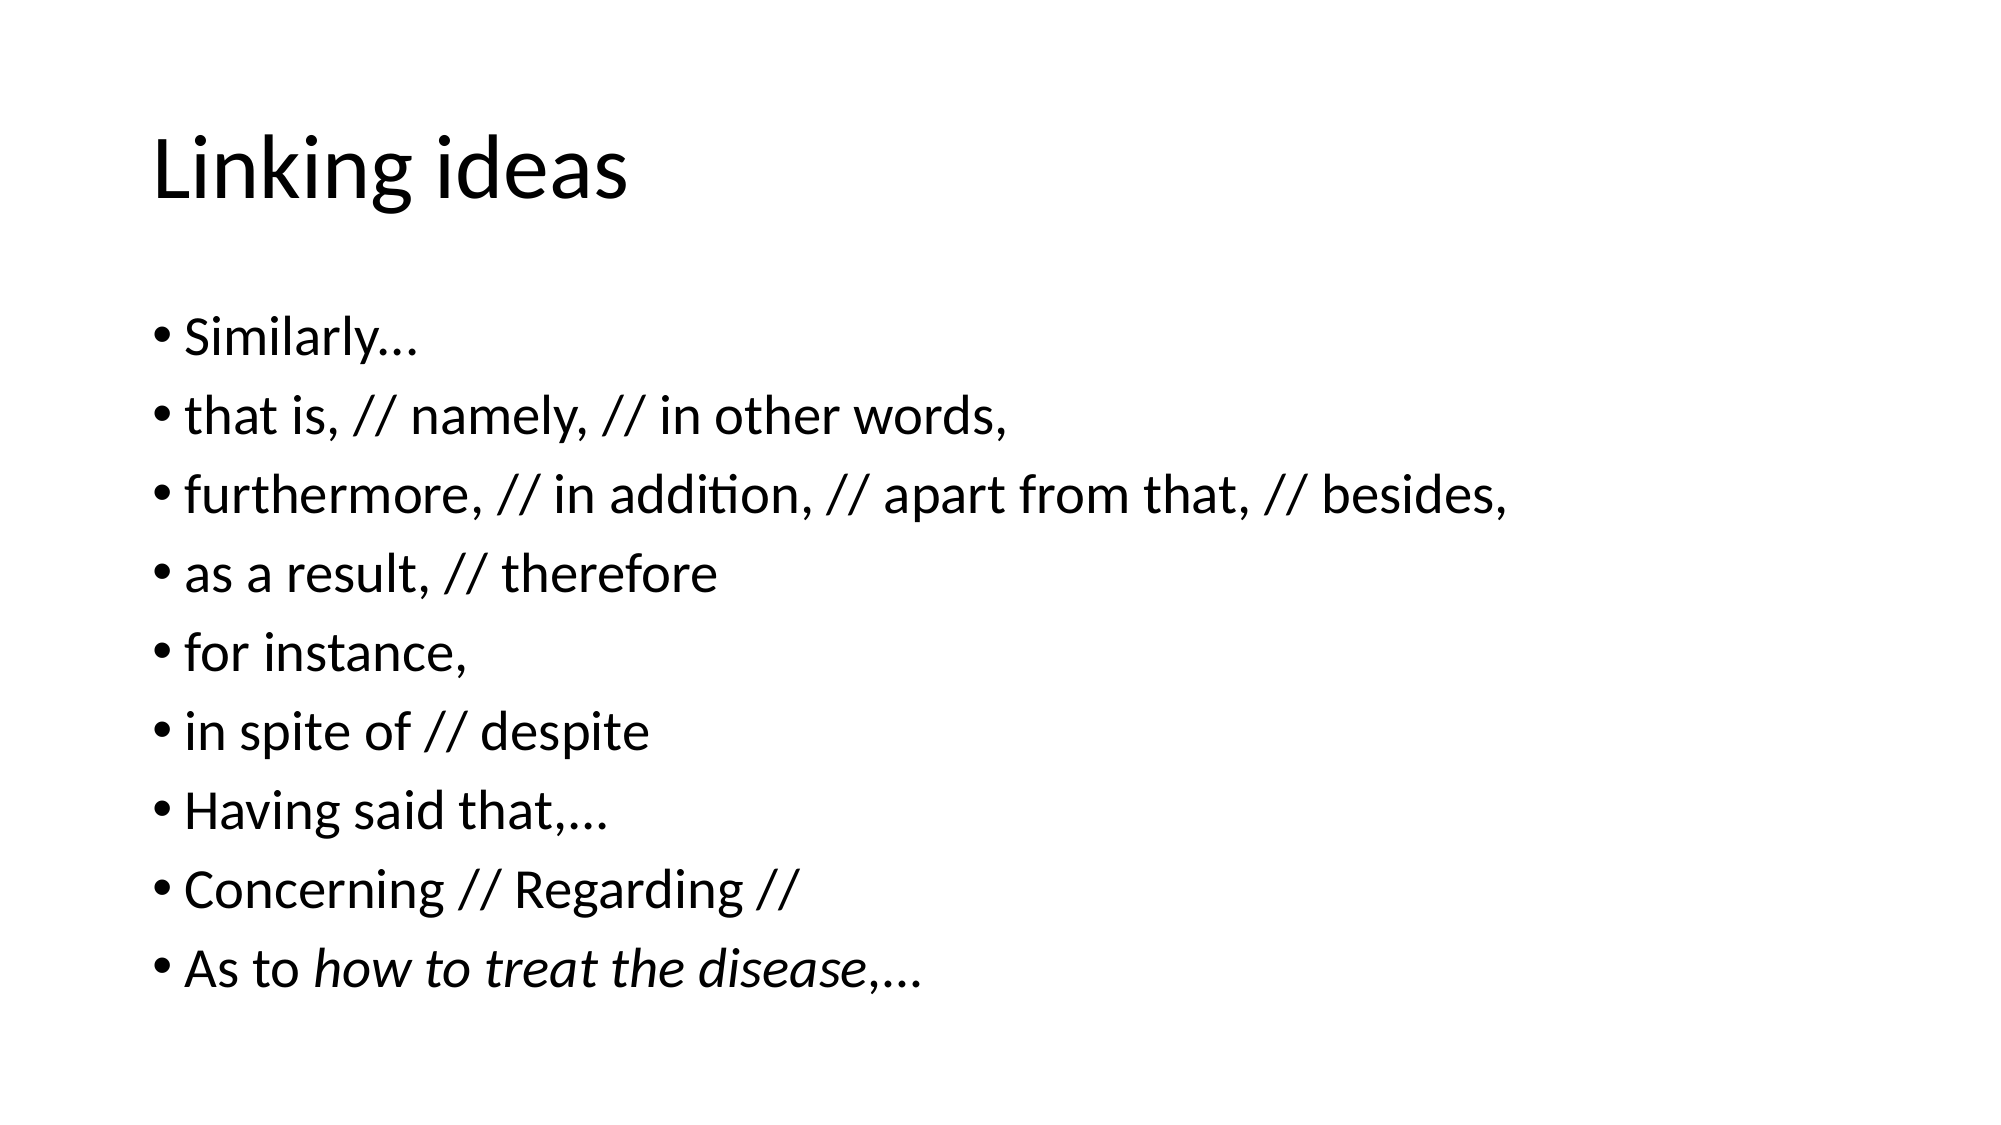

# Linking ideas
Similarly...
that is, // namely, // in other words,
furthermore, // in addition, // apart from that, // besides,
as a result, // therefore
for instance,
in spite of // despite
Having said that,...
Concerning // Regarding //
As to how to treat the disease,...